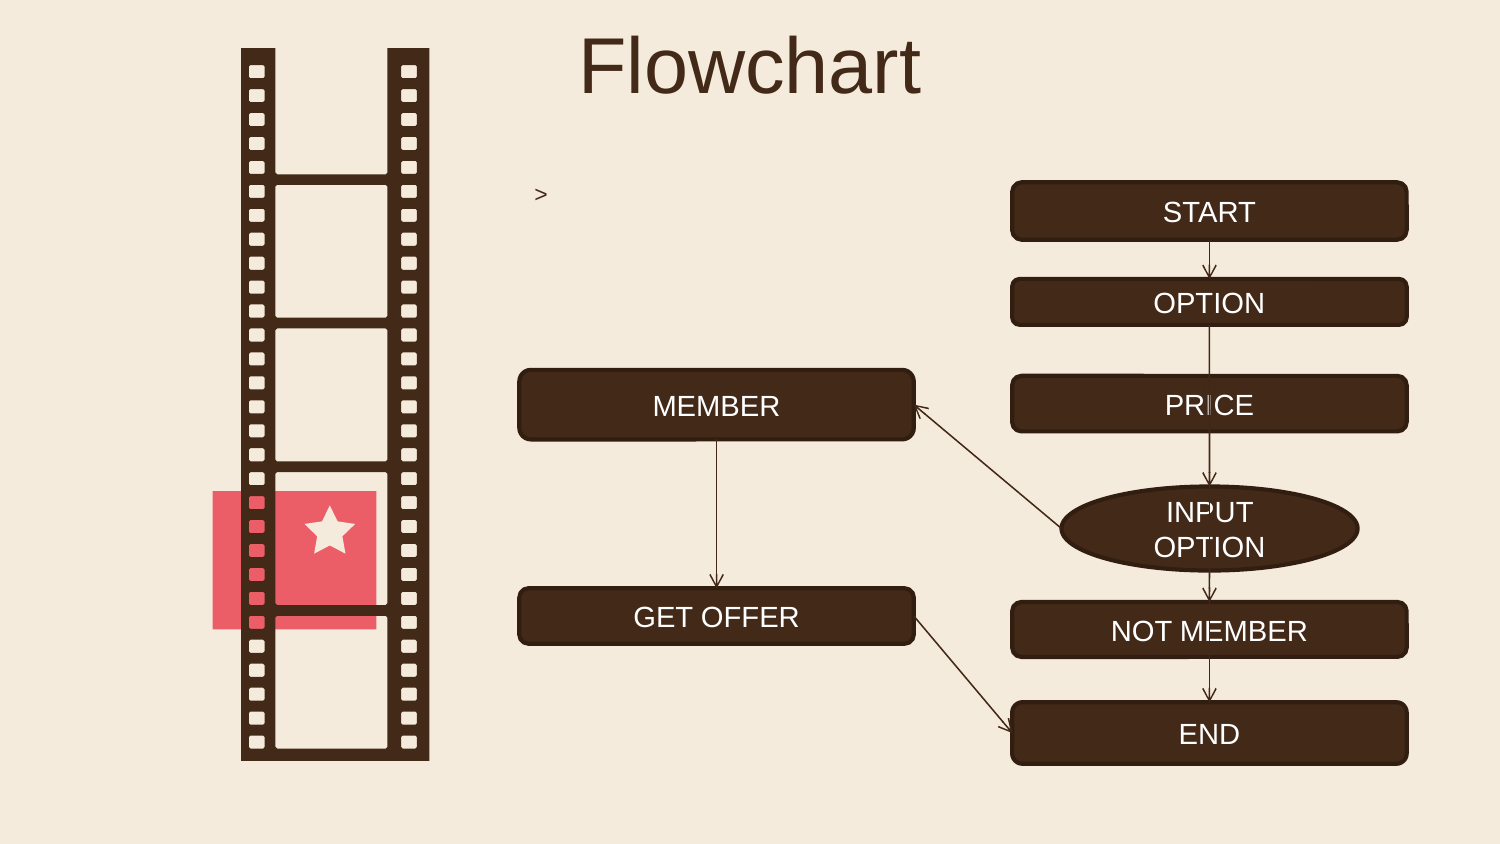

# Flowchart

>
START
OPTION
MEMBER
PRICE
INPUT OPTION
GET OFFER
NOT MEMBER
END